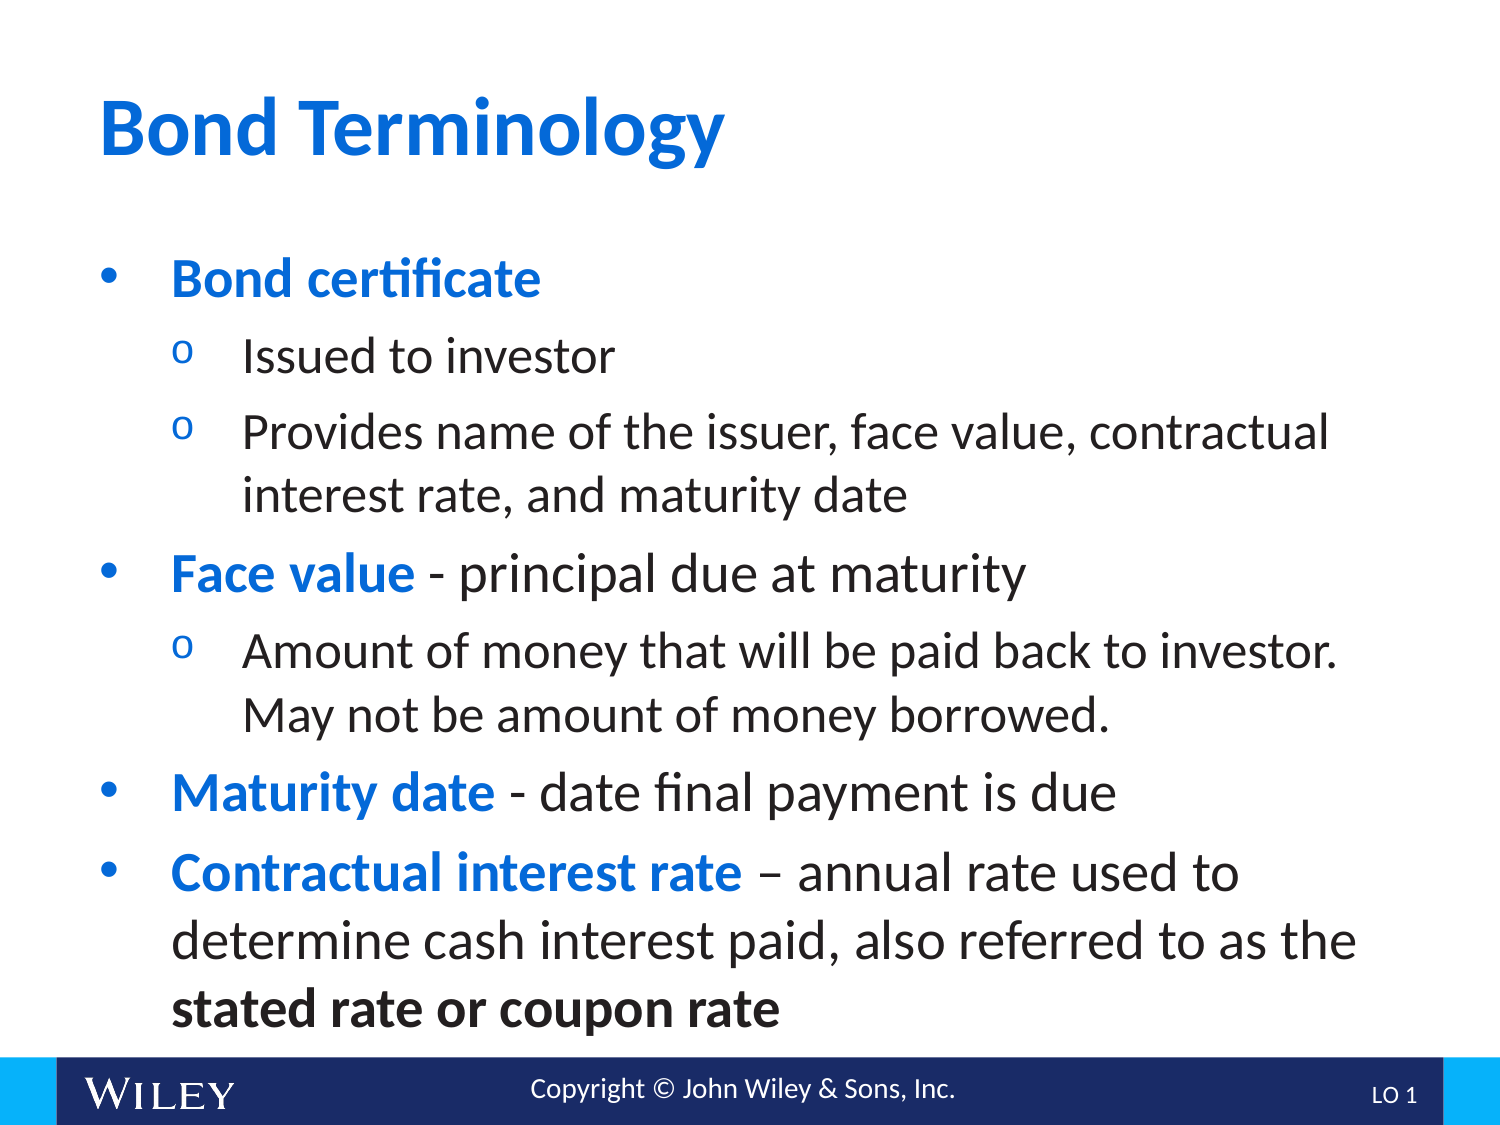

# Bond Terminology
Bond certificate
Issued to investor
Provides name of the issuer, face value, contractual interest rate, and maturity date
Face value - principal due at maturity
Amount of money that will be paid back to investor. May not be amount of money borrowed.
Maturity date - date final payment is due
Contractual interest rate – annual rate used to determine cash interest paid, also referred to as the stated rate or coupon rate
L O 1